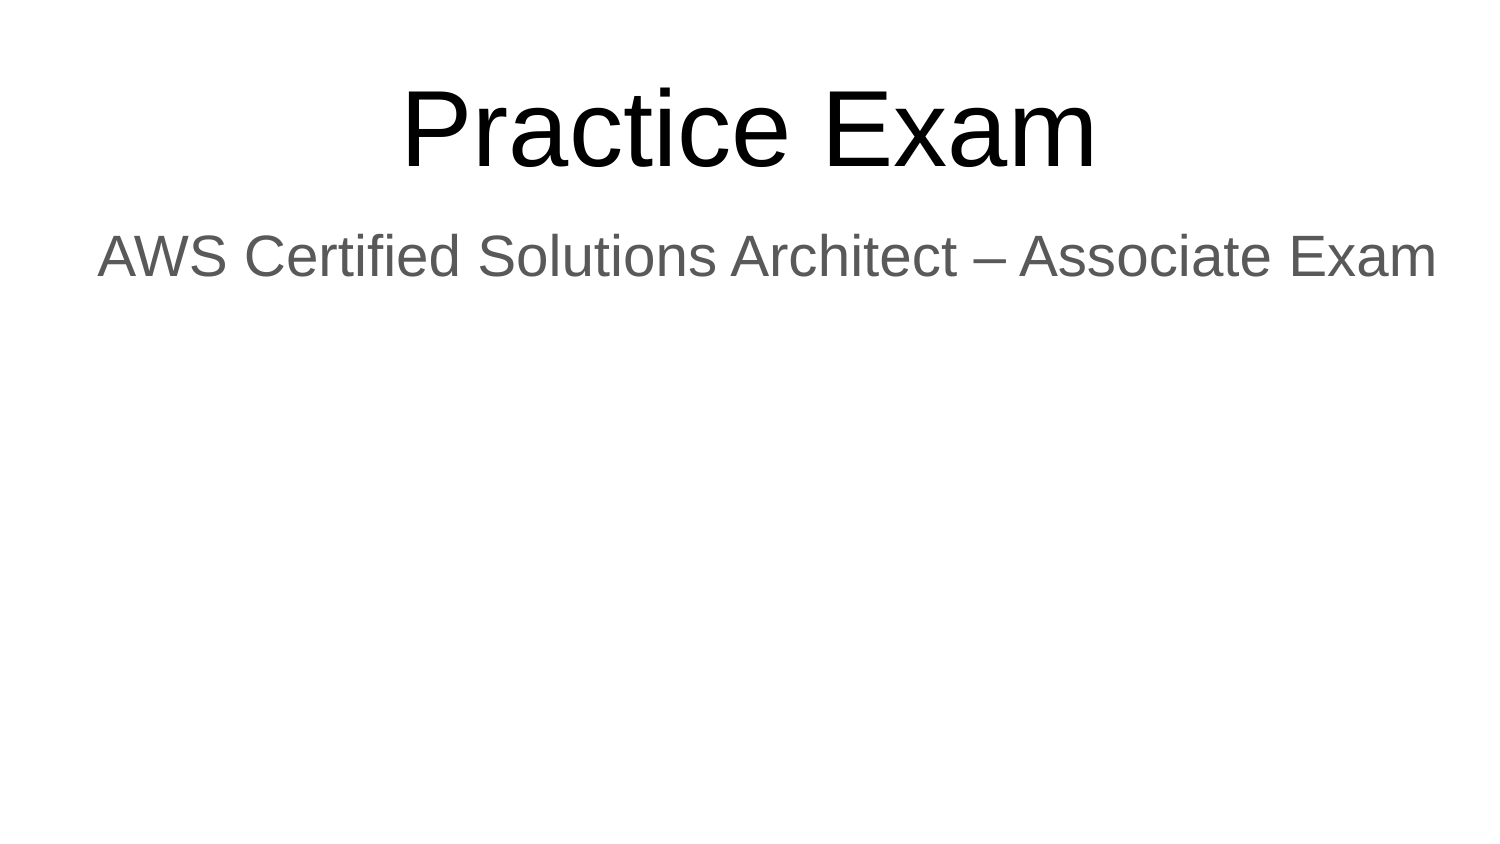

# Practice Exam
AWS Certified Solutions Architect – Associate Exam